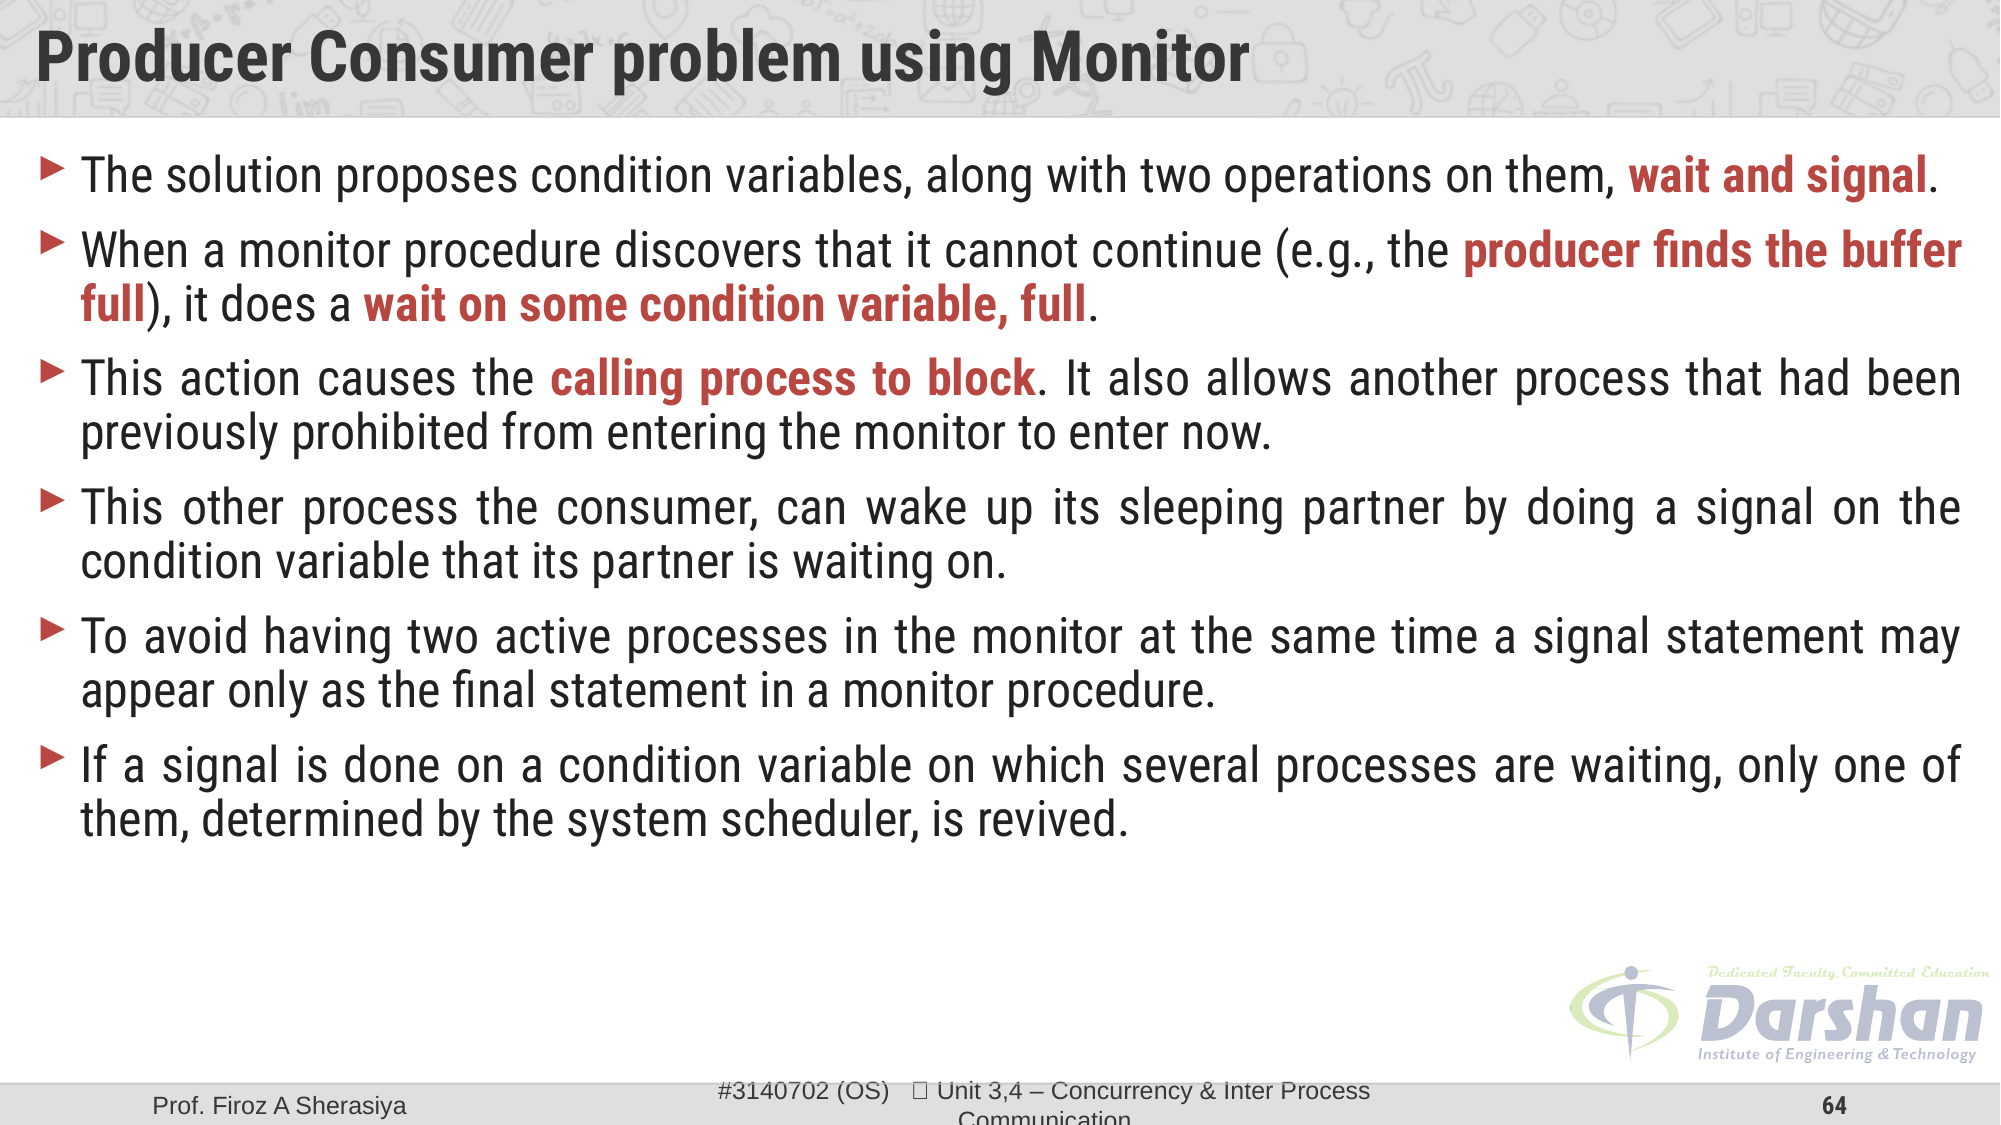

# Producer Consumer problem using Monitor
The solution proposes condition variables, along with two operations on them, wait and signal.
When a monitor procedure discovers that it cannot continue (e.g., the producer finds the buffer full), it does a wait on some condition variable, full.
This action causes the calling process to block. It also allows another process that had been previously prohibited from entering the monitor to enter now.
This other process the consumer, can wake up its sleeping partner by doing a signal on the condition variable that its partner is waiting on.
To avoid having two active processes in the monitor at the same time a signal statement may appear only as the final statement in a monitor procedure.
If a signal is done on a condition variable on which several processes are waiting, only one of them, determined by the system scheduler, is revived.